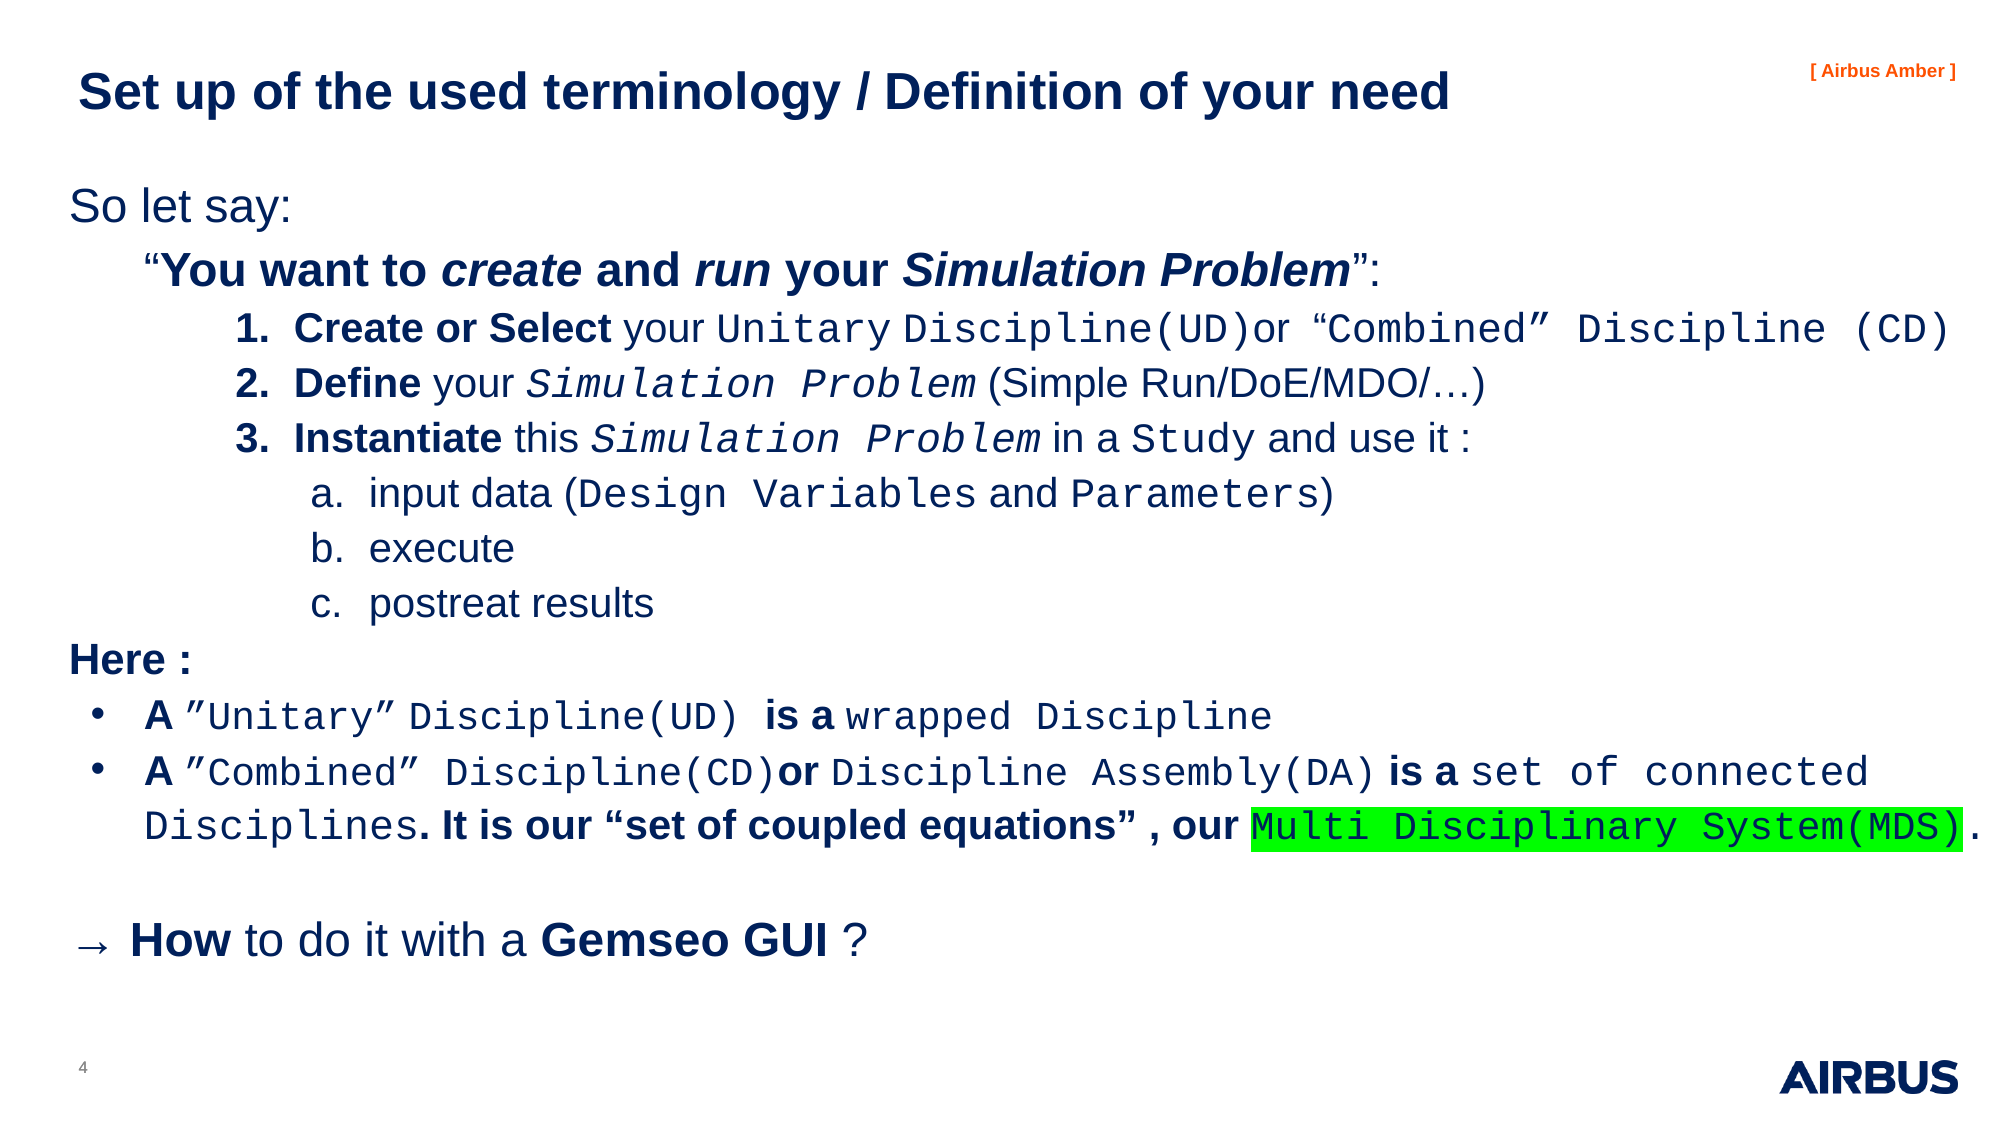

# Set up of the used terminology / Definition of your need
So let say:
“You want to create and run your Simulation Problem”:
Create or Select your Unitary Discipline(UD)or  “Combined” Discipline (CD)
Define your Simulation Problem (Simple Run/DoE/MDO/…)
Instantiate this Simulation Problem in a Study and use it :
input data (Design Variables and Parameters)
execute
postreat results
Here :
A ”Unitary” Discipline(UD) is a wrapped Discipline
A ”Combined” Discipline(CD)or Discipline Assembly(DA) is a set of connected Disciplines. It is our “set of coupled equations” , our Multi Disciplinary System(MDS).

→ How to do it with a Gemseo GUI ?
4